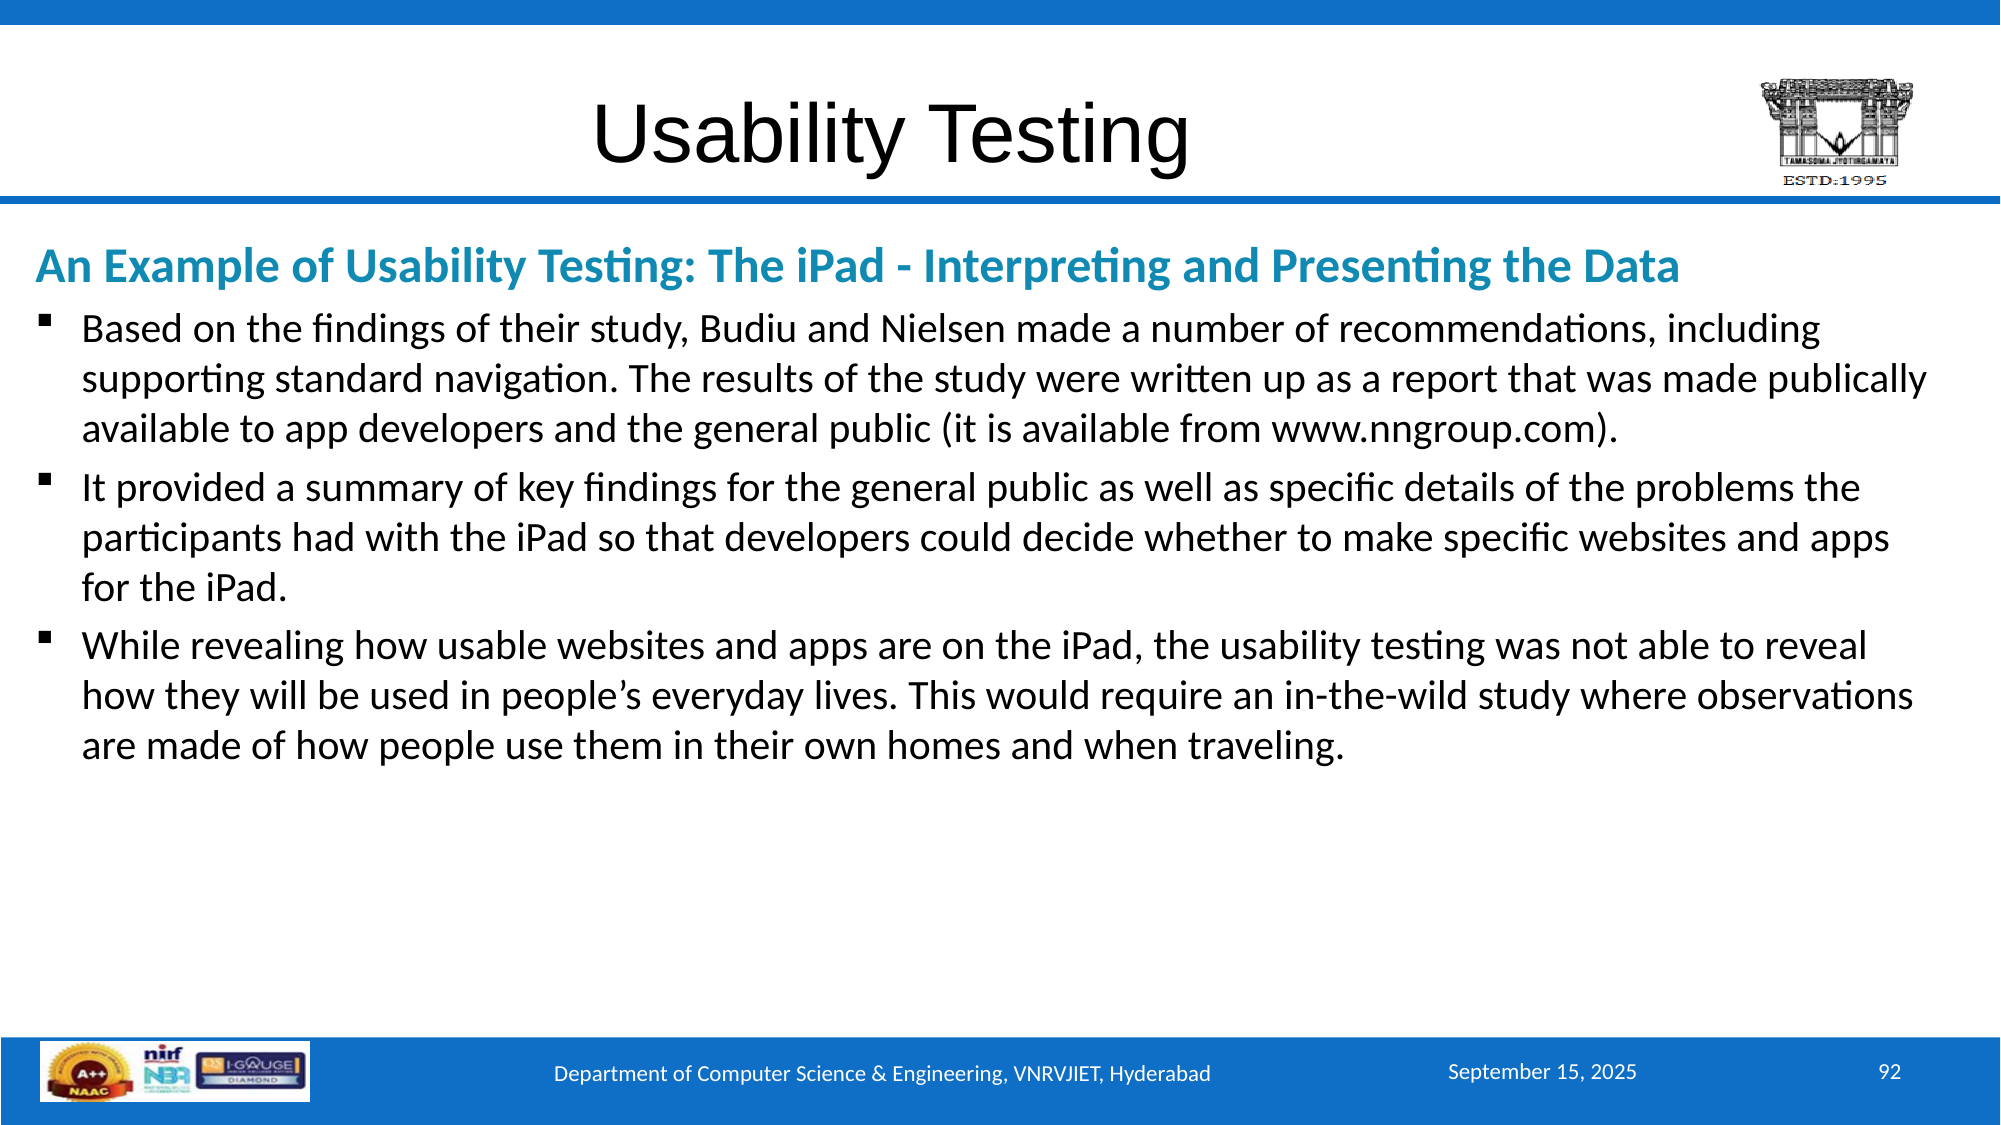

# Usability Testing
An Example of Usability Testing: The iPad - Interpreting and Presenting the Data
Based on the findings of their study, Budiu and Nielsen made a number of recommendations, including supporting standard navigation. The results of the study were written up as a report that was made publically available to app developers and the general public (it is available from www.nngroup.com).
It provided a summary of key findings for the general public as well as specific details of the problems the participants had with the iPad so that developers could decide whether to make specific websites and apps for the iPad.
While revealing how usable websites and apps are on the iPad, the usability testing was not able to reveal how they will be used in people’s everyday lives. This would require an in-the-wild study where observations are made of how people use them in their own homes and when traveling.
September 15, 2025
92
Department of Computer Science & Engineering, VNRVJIET, Hyderabad